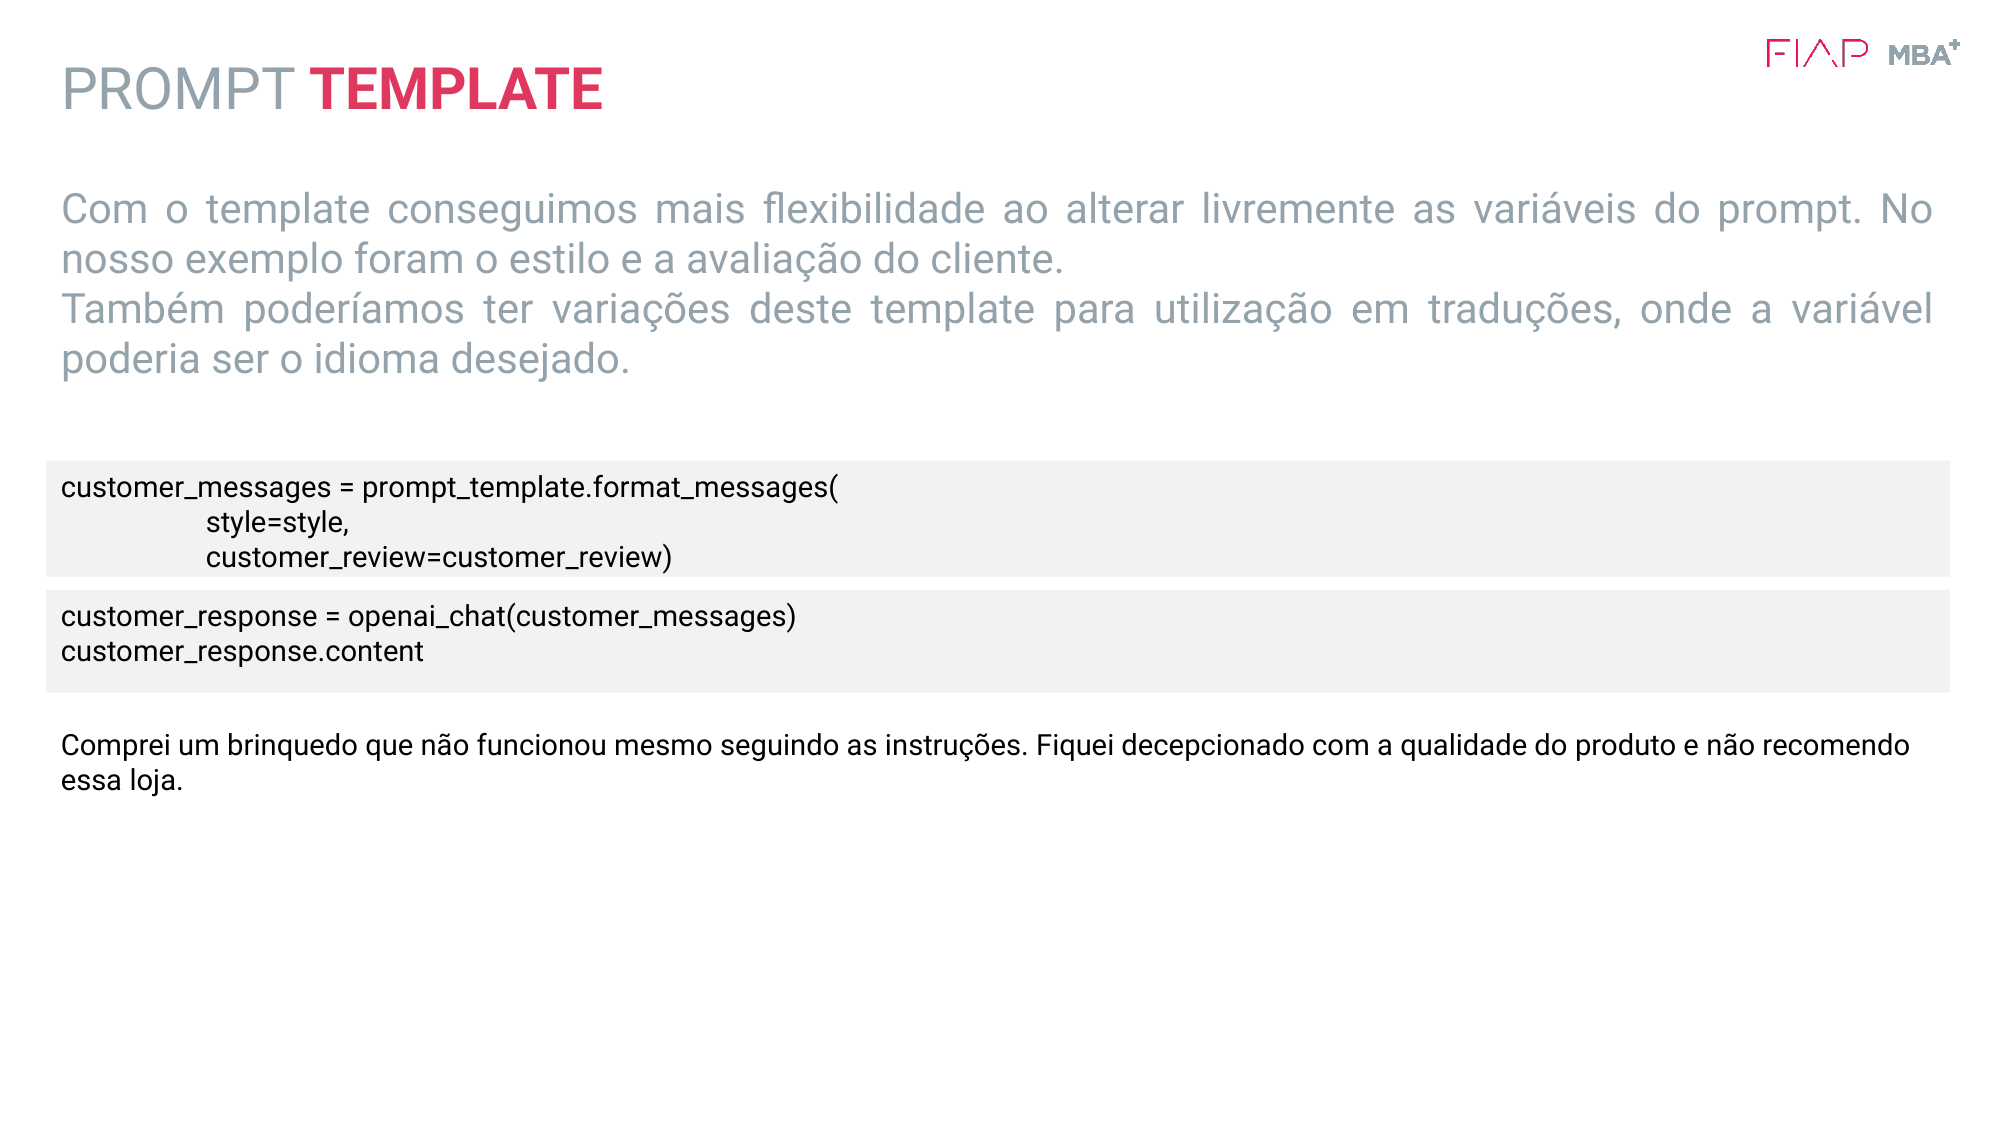

# PROMPT TEMPLATE
Com o template conseguimos mais flexibilidade ao alterar livremente as variáveis do prompt. No nosso exemplo foram o estilo e a avaliação do cliente.
Também poderíamos ter variações deste template para utilização em traduções, onde a variável poderia ser o idioma desejado.
customer_messages = prompt_template.format_messages(
                    style=style,
                    customer_review=customer_review)
customer_response = openai_chat(customer_messages)
customer_response.content
Comprei um brinquedo que não funcionou mesmo seguindo as instruções. Fiquei decepcionado com a qualidade do produto e não recomendo essa loja.